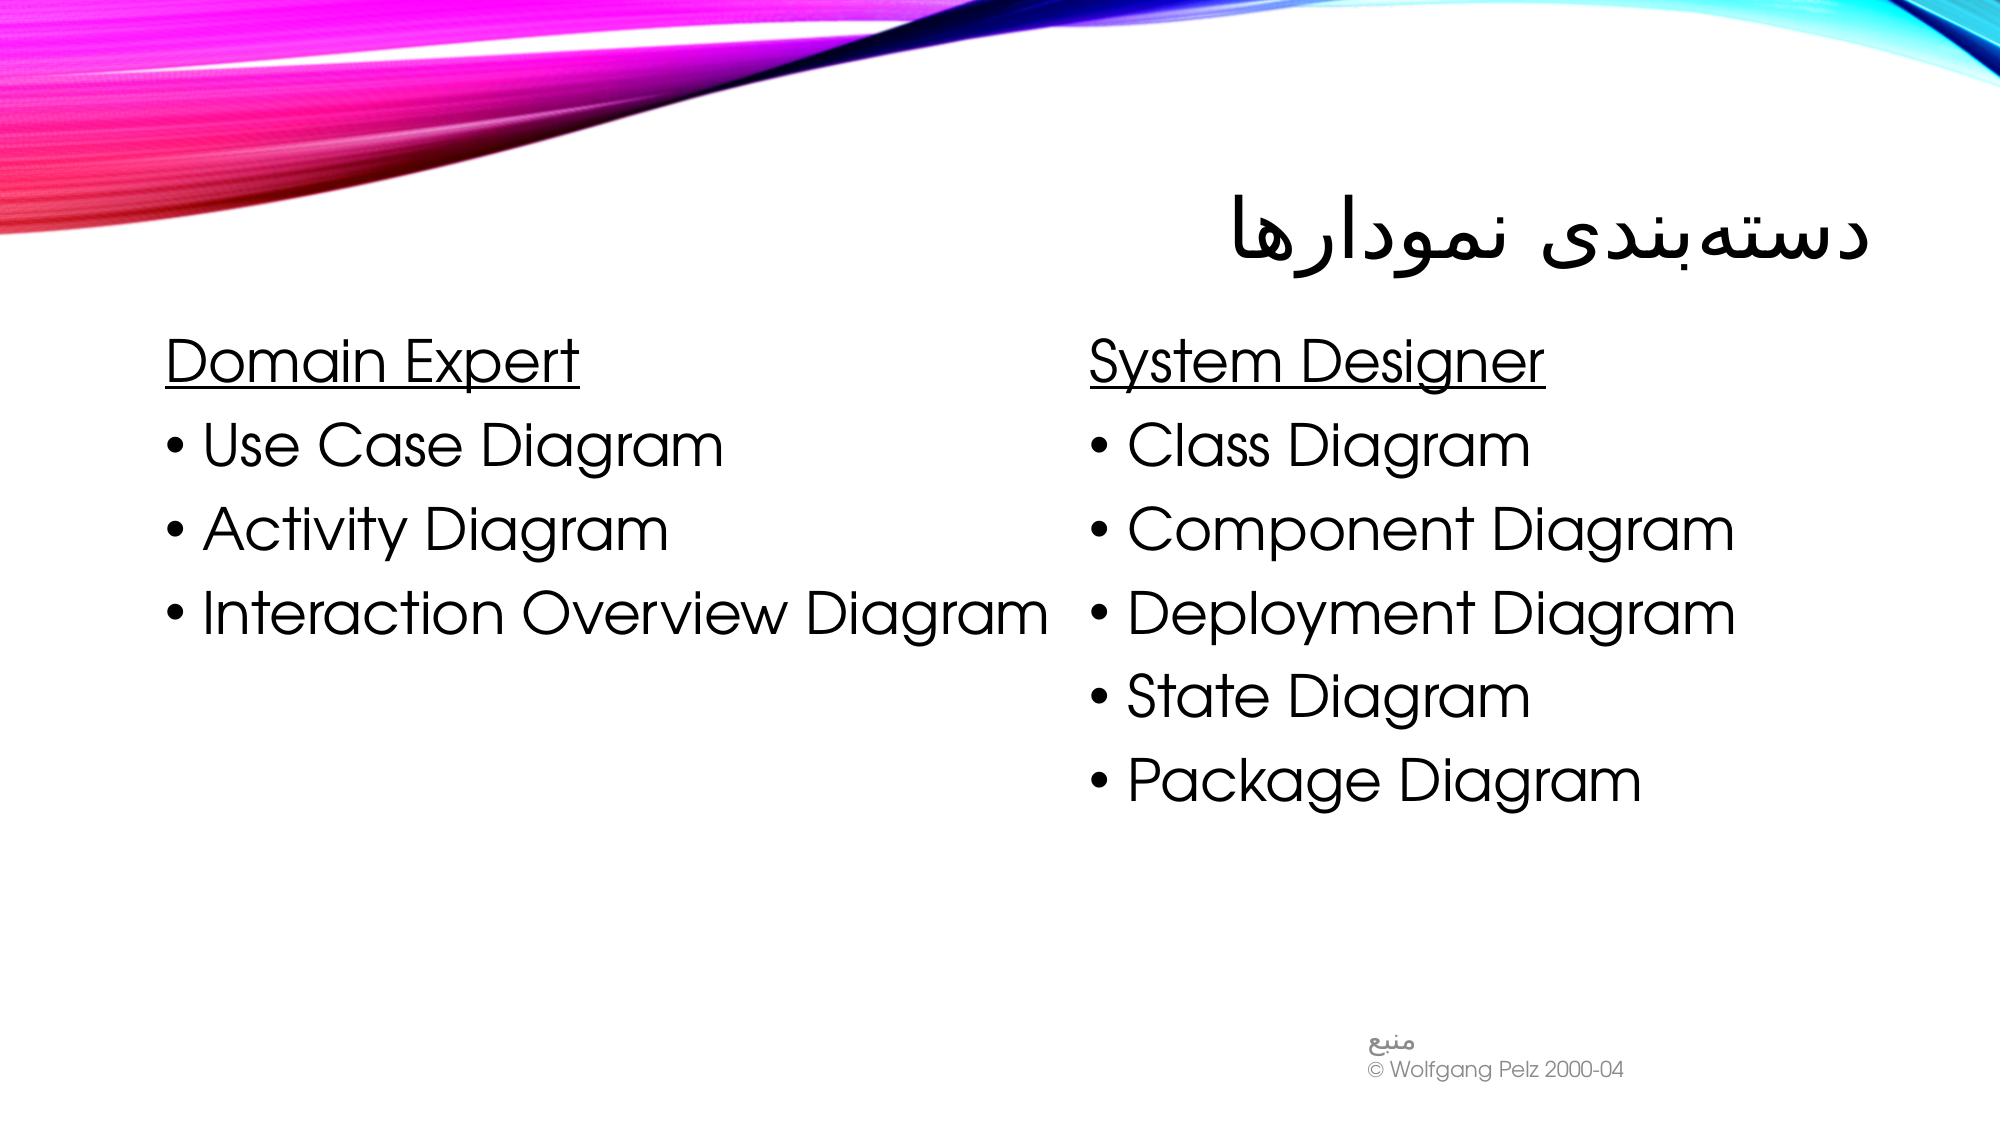

# دسته‌بندی نمودار‌ها
Domain Expert
Use Case Diagram
Activity Diagram
Interaction Overview Diagram
System Designer
Class Diagram
Component Diagram
Deployment Diagram
State Diagram
Package Diagram
منبع
© Wolfgang Pelz 2000-04